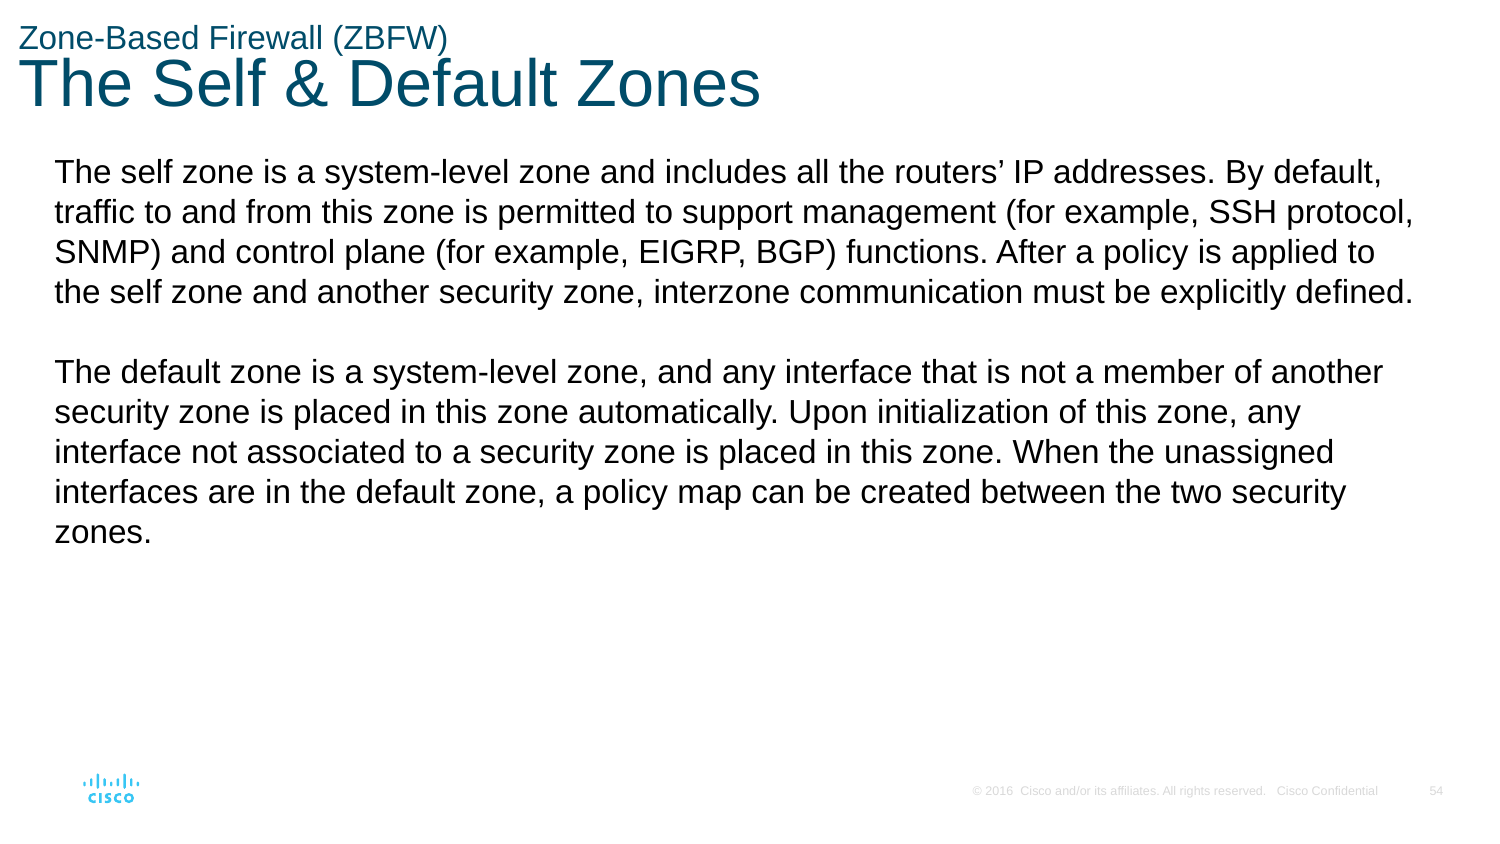

# Zone-Based Firewall (ZBFW) The Self & Default Zones
The self zone is a system-level zone and includes all the routers’ IP addresses. By default, traffic to and from this zone is permitted to support management (for example, SSH protocol, SNMP) and control plane (for example, EIGRP, BGP) functions. After a policy is applied to the self zone and another security zone, interzone communication must be explicitly defined.

The default zone is a system-level zone, and any interface that is not a member of another security zone is placed in this zone automatically. Upon initialization of this zone, any interface not associated to a security zone is placed in this zone. When the unassigned interfaces are in the default zone, a policy map can be created between the two security zones.